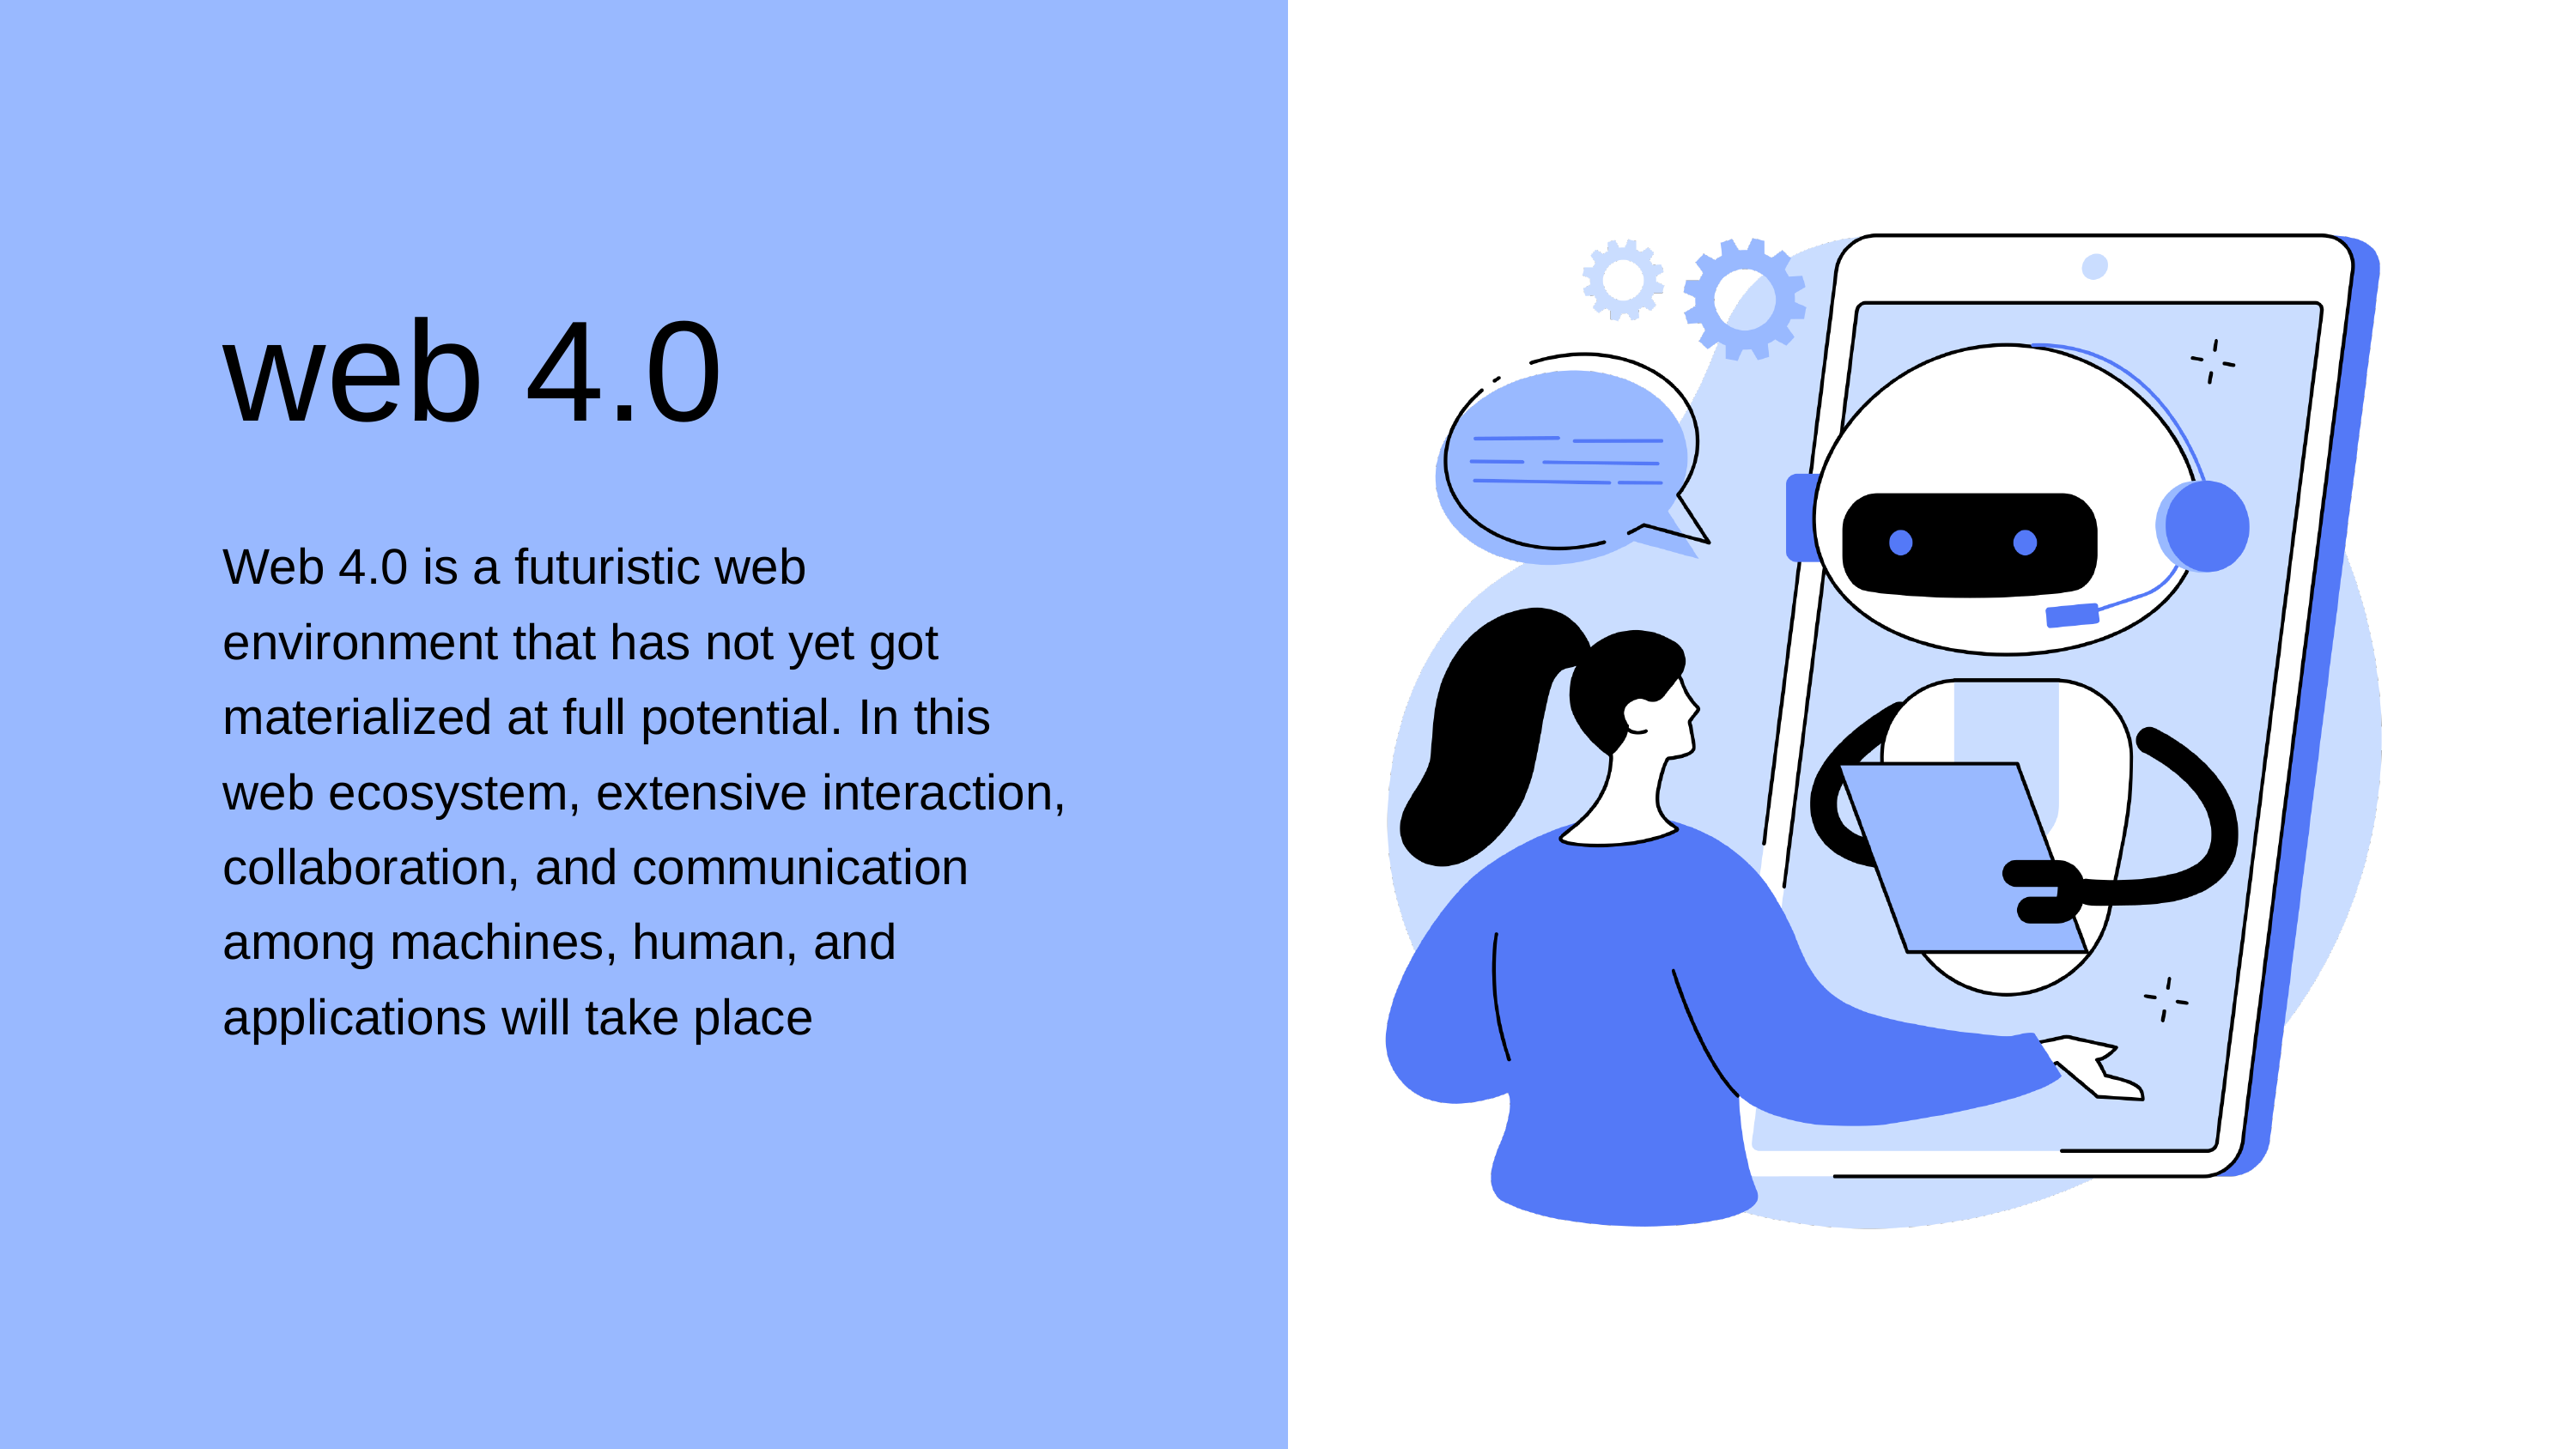

web 4.0
Web 4.0 is a futuristic web environment that has not yet got materialized at full potential. In this web ecosystem, extensive interaction, collaboration, and communication among machines, human, and applications will take place